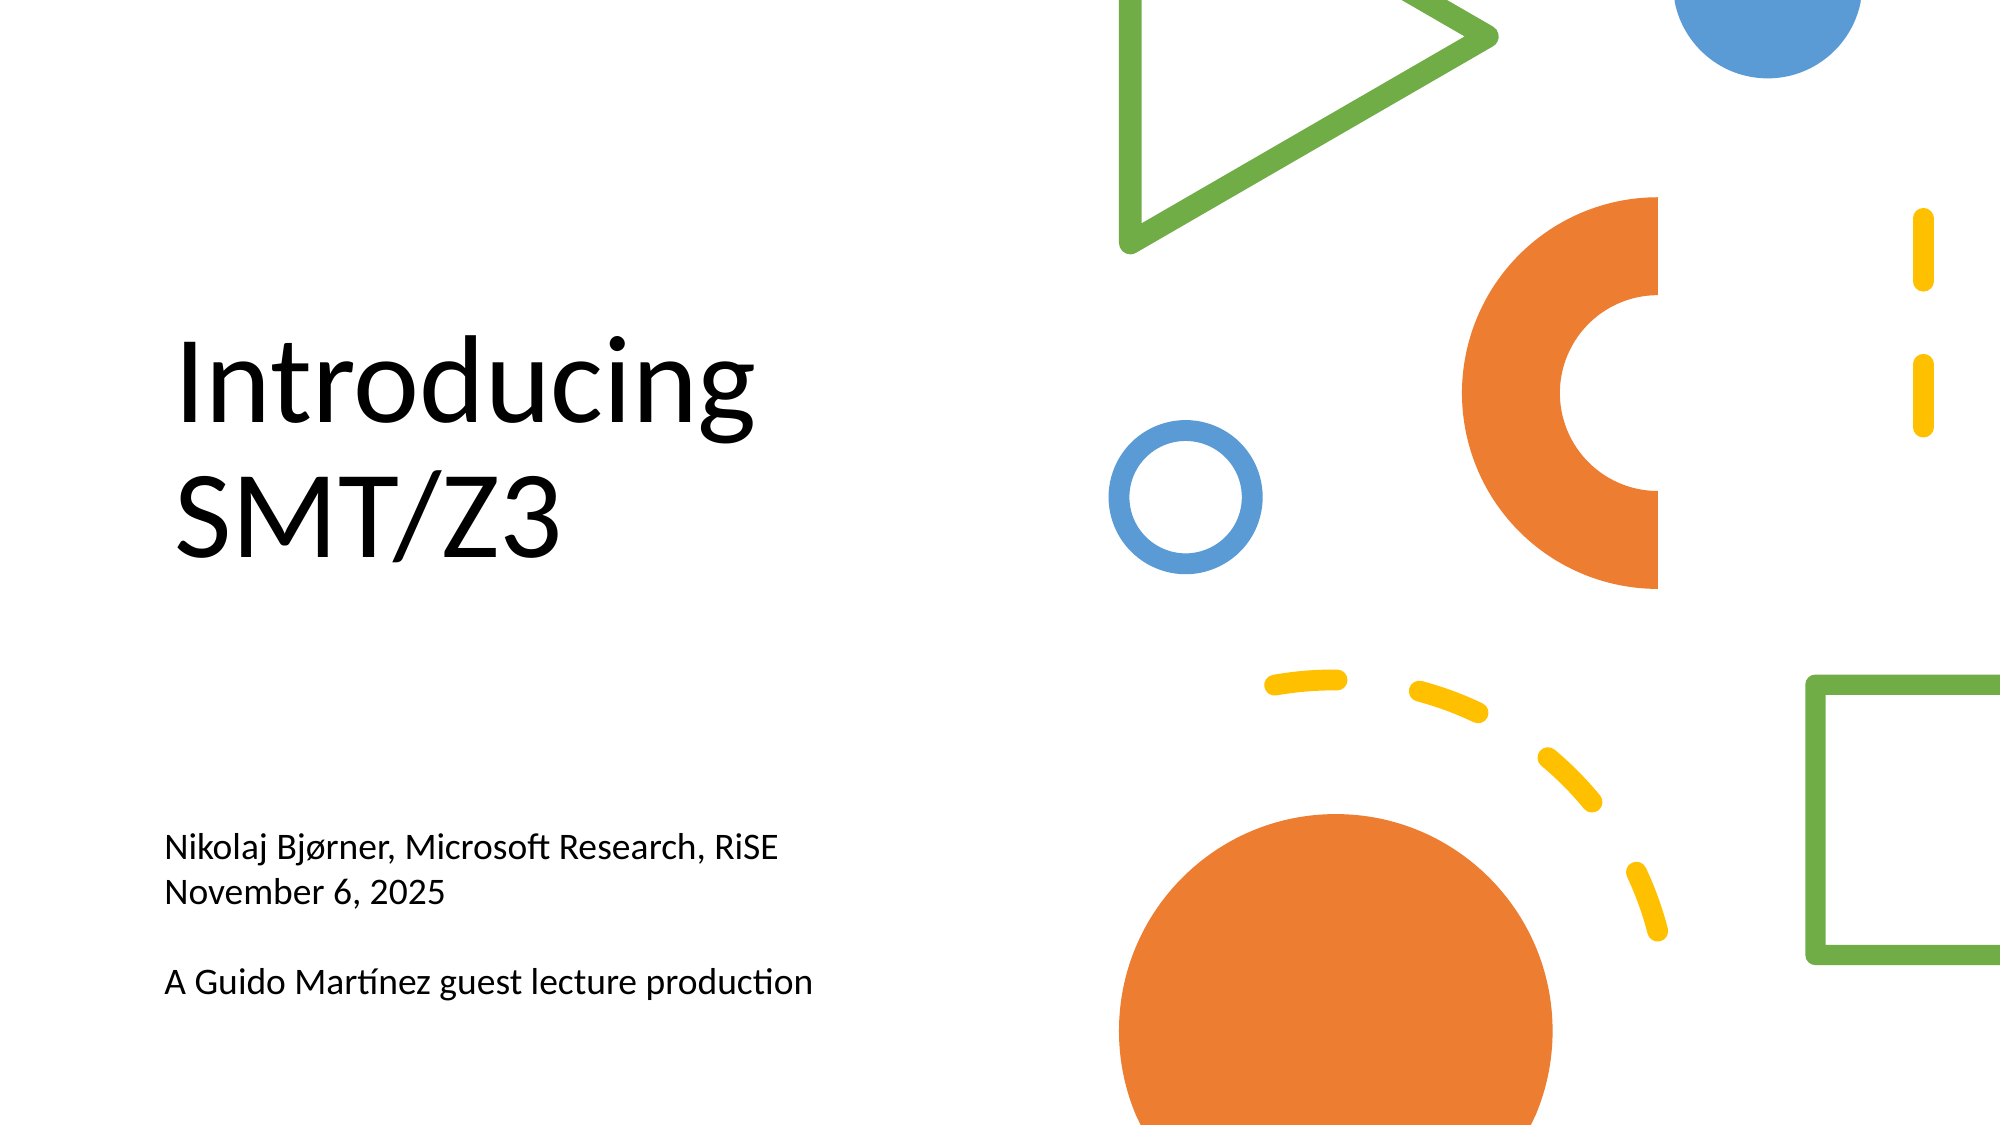

# Introducing SMT/Z3

Nikolaj Bjørner, Microsoft Research, RiSE
November 6, 2025

A Guido Martínez guest lecture production